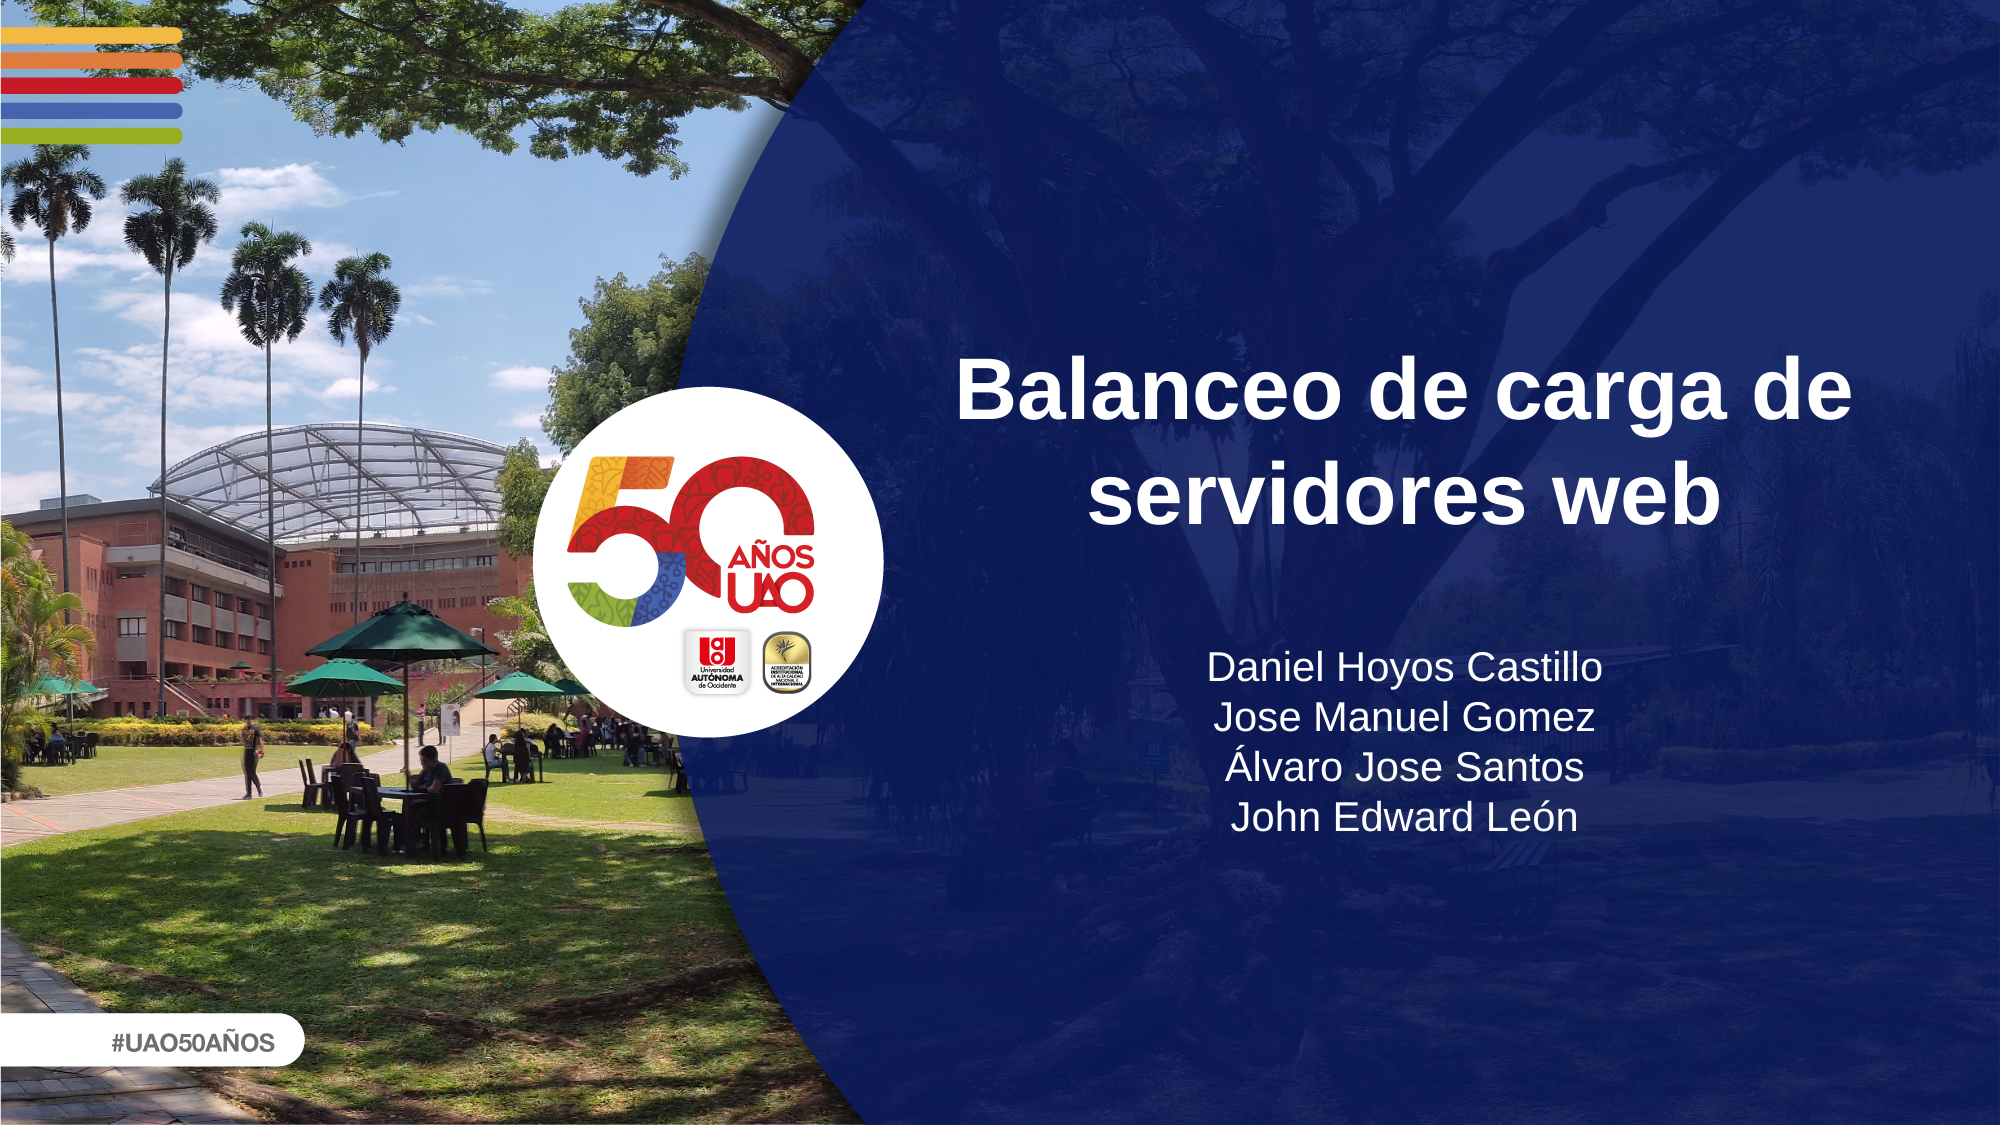

Balanceo de carga de servidores web
Daniel Hoyos Castillo
Jose Manuel Gomez
Álvaro Jose Santos
John Edward León